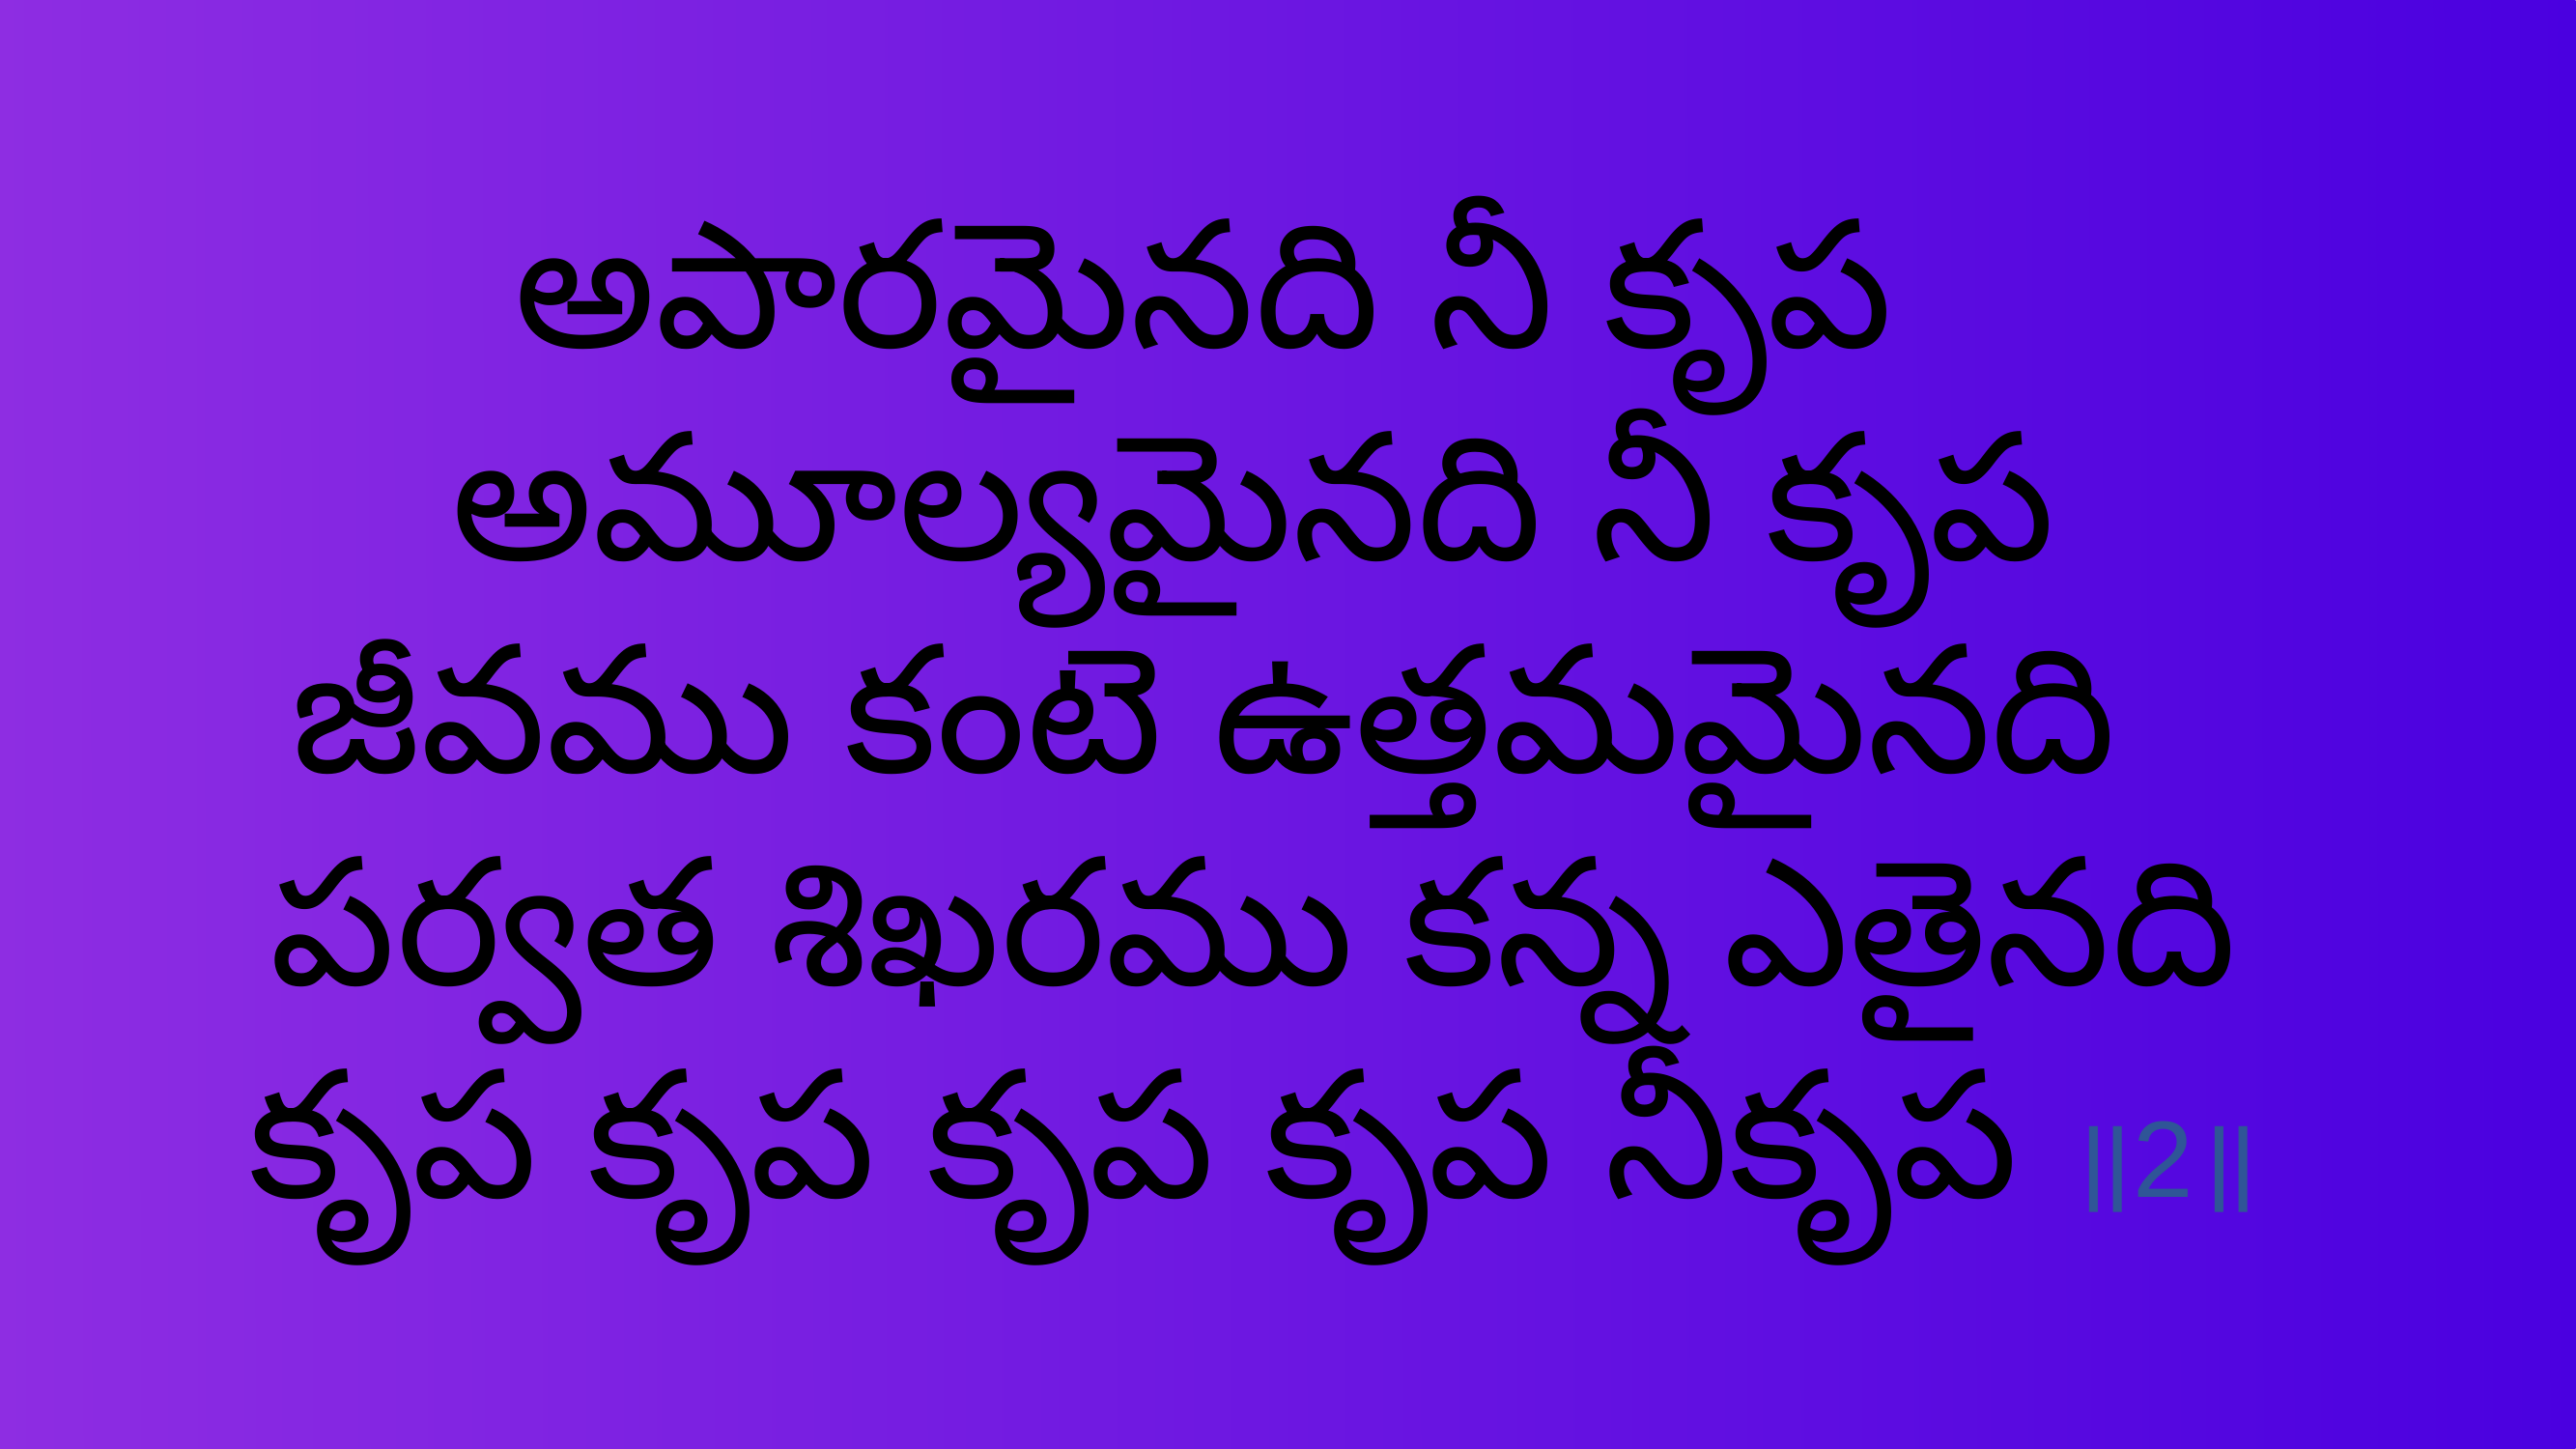

అపారమైనది నీ కృప
అమూల్యమైనది నీ కృప
జీవము కంటె ఉత్తమమైనది
పర్వత శిఖరము కన్న ఎతైనది
కృప కృప కృప కృప నీకృప ॥2॥